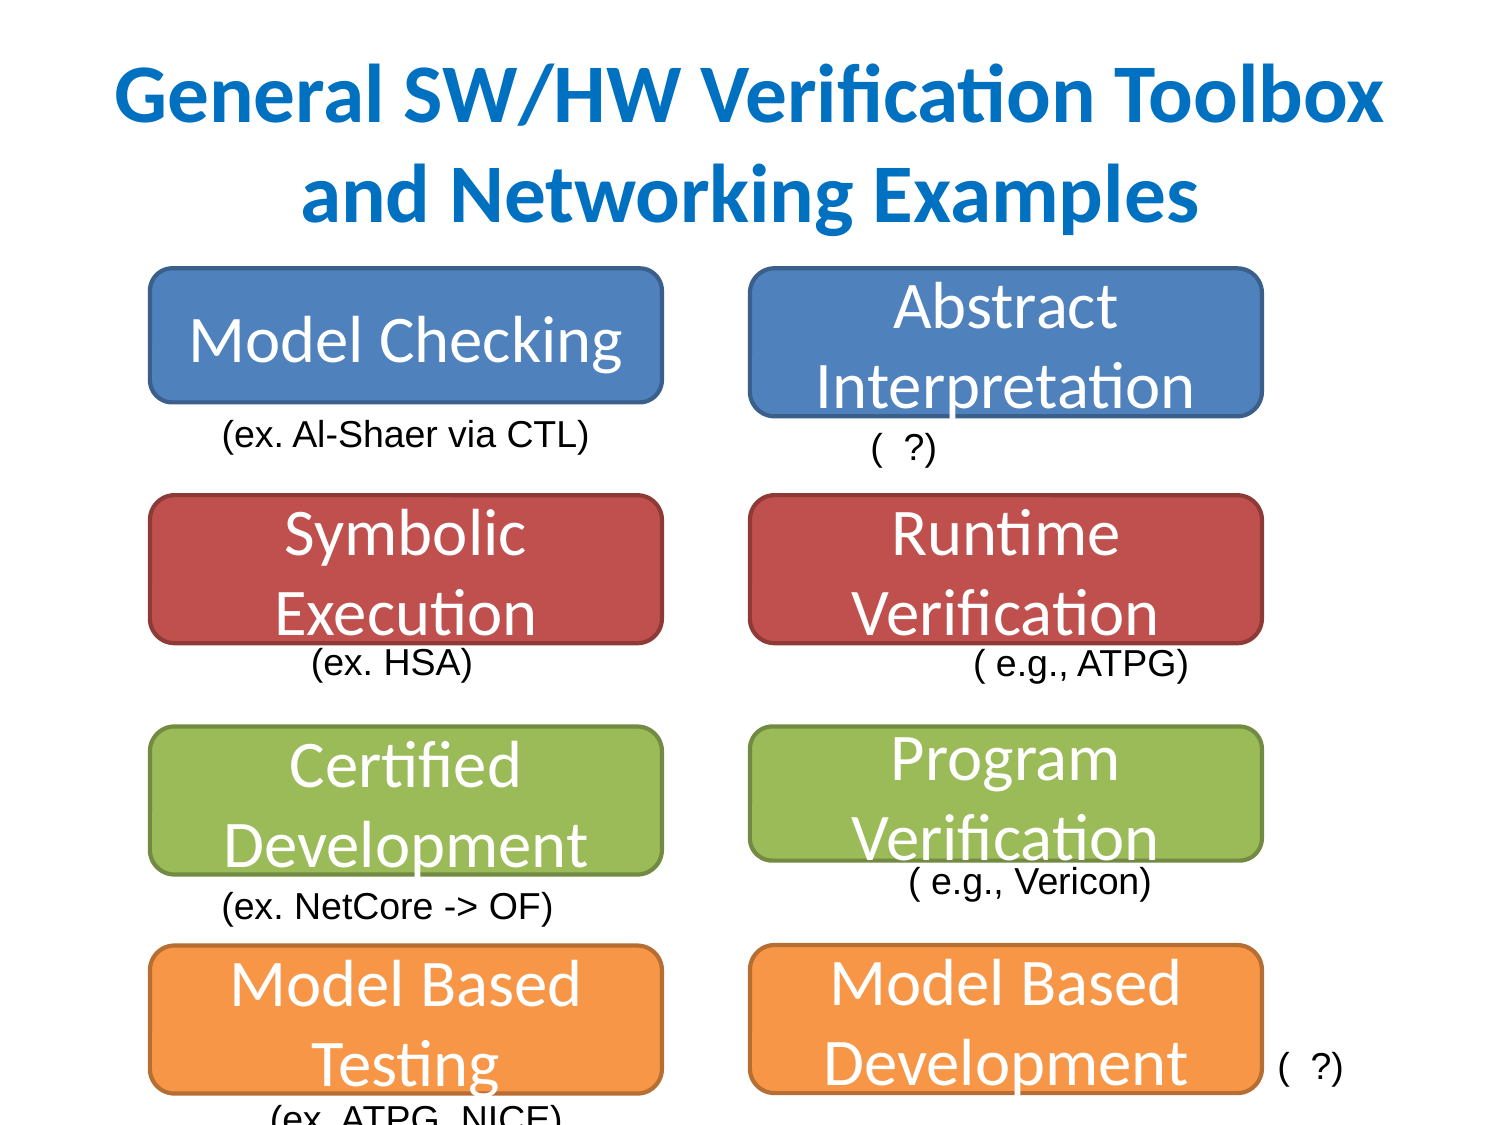

# General SW/HW Verification Toolbox and Networking Examples
Model Checking
Abstract Interpretation
(ex. Al-Shaer via CTL)
(  ?)
Symbolic Execution
Runtime Verification
(ex. HSA)
( e.g., ATPG)
Certified Development
Program
Verification
( e.g., Vericon)
(ex. NetCore -> OF)
Model Based Development
Model Based Testing
(  ?)
(ex. ATPG, NICE)